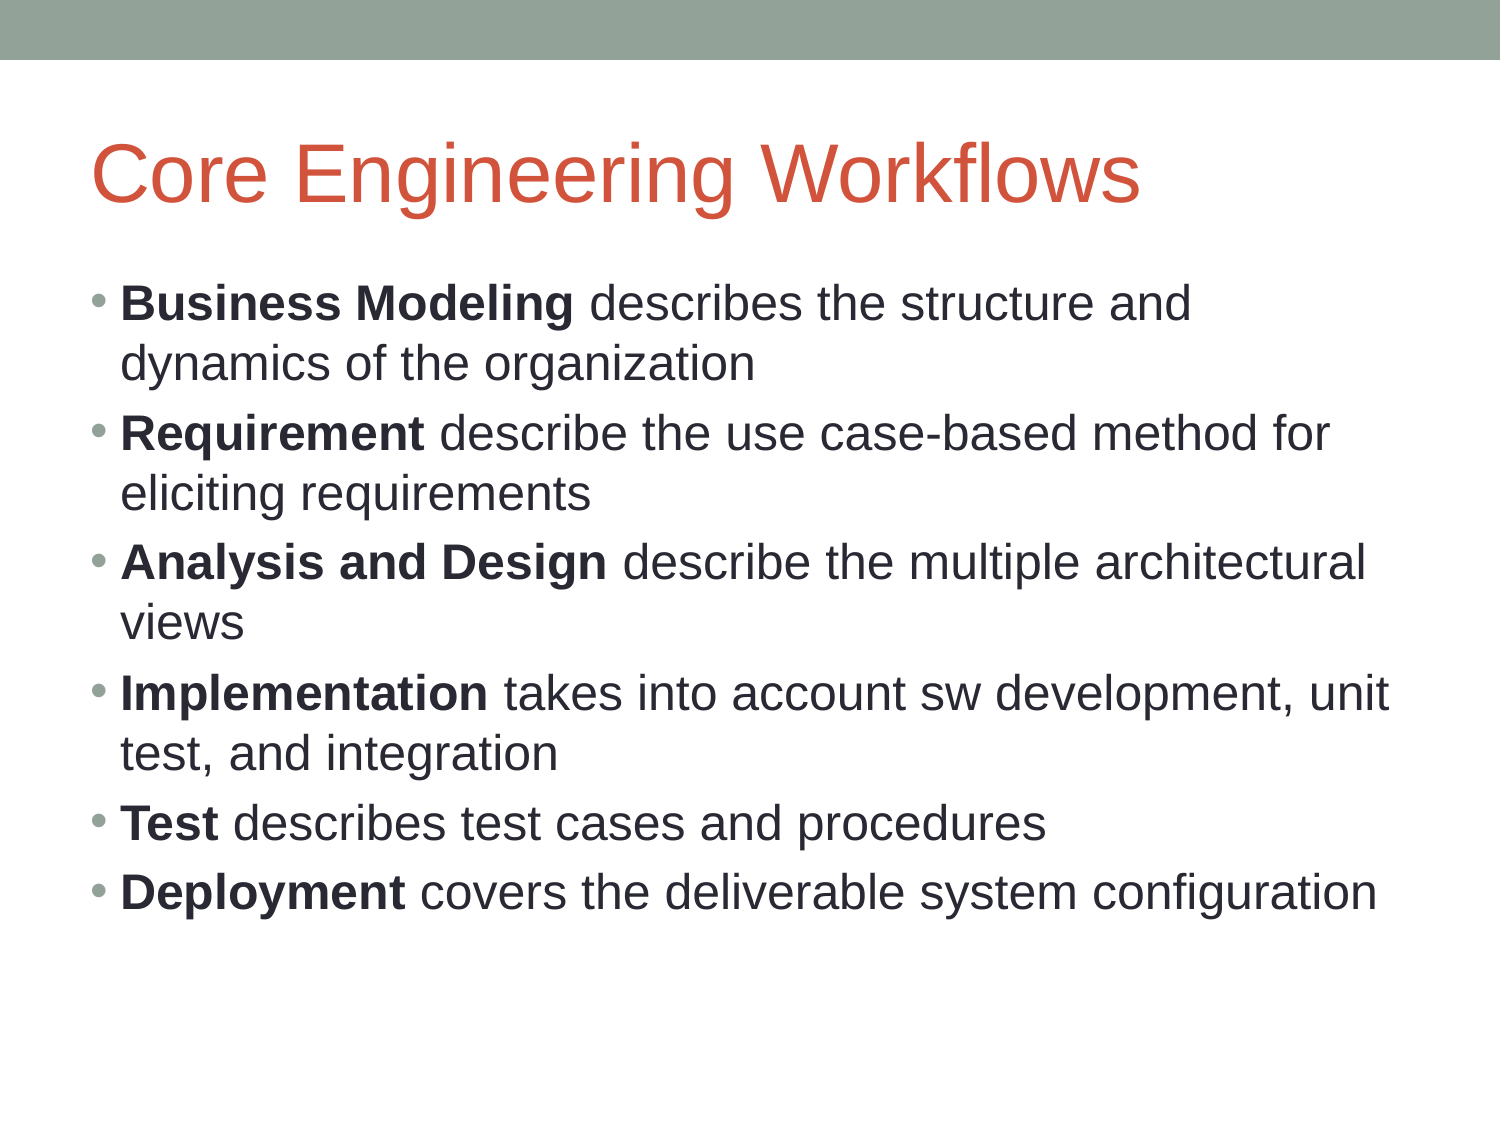

# Core Engineering Workflows
Business Modeling describes the structure and dynamics of the organization
Requirement describe the use case-based method for eliciting requirements
Analysis and Design describe the multiple architectural views
Implementation takes into account sw development, unit test, and integration
Test describes test cases and procedures
Deployment covers the deliverable system configuration